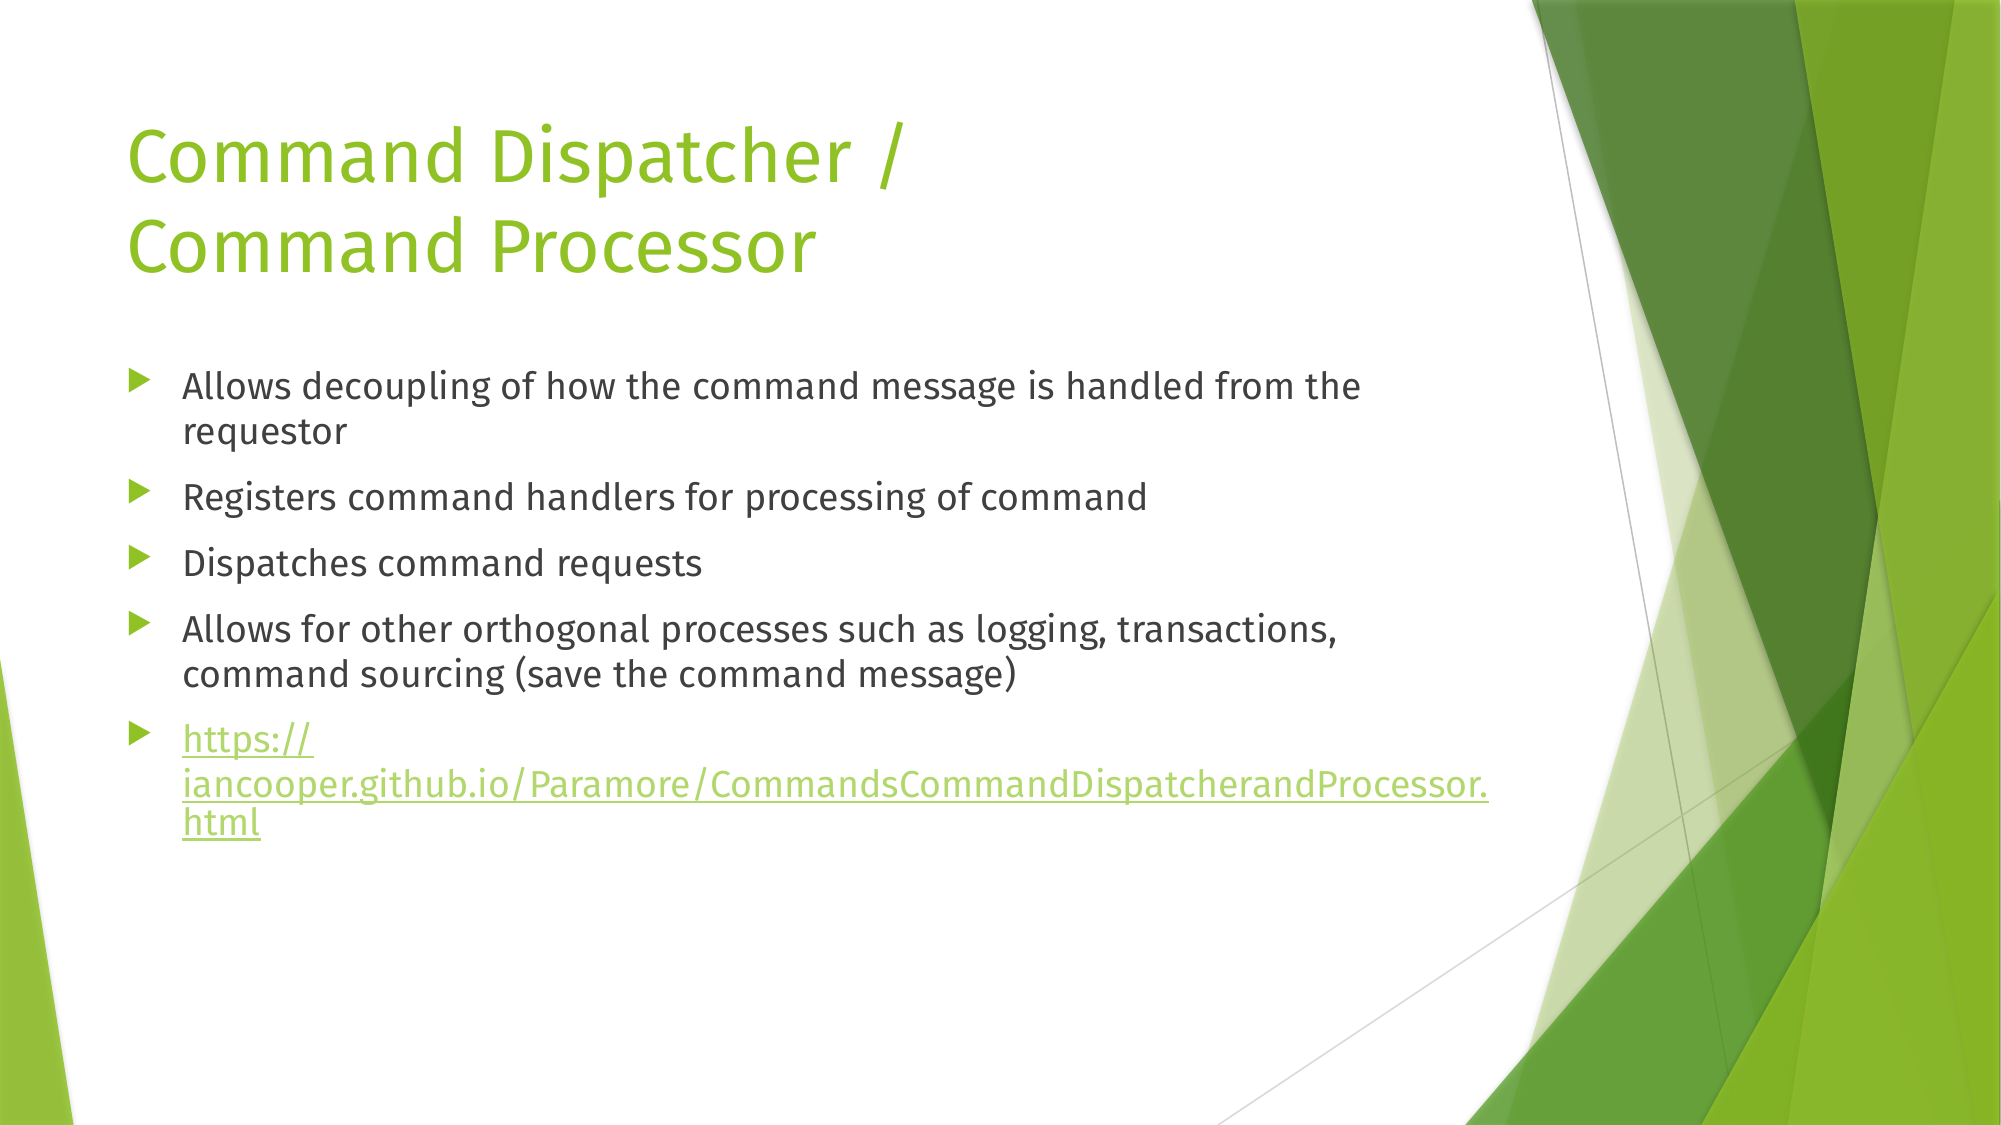

# Command Dispatcher / Command Processor
Allows decoupling of how the command message is handled from the requestor
Registers command handlers for processing of command
Dispatches command requests
Allows for other orthogonal processes such as logging, transactions, command sourcing (save the command message)
https://iancooper.github.io/Paramore/CommandsCommandDispatcherandProcessor.html